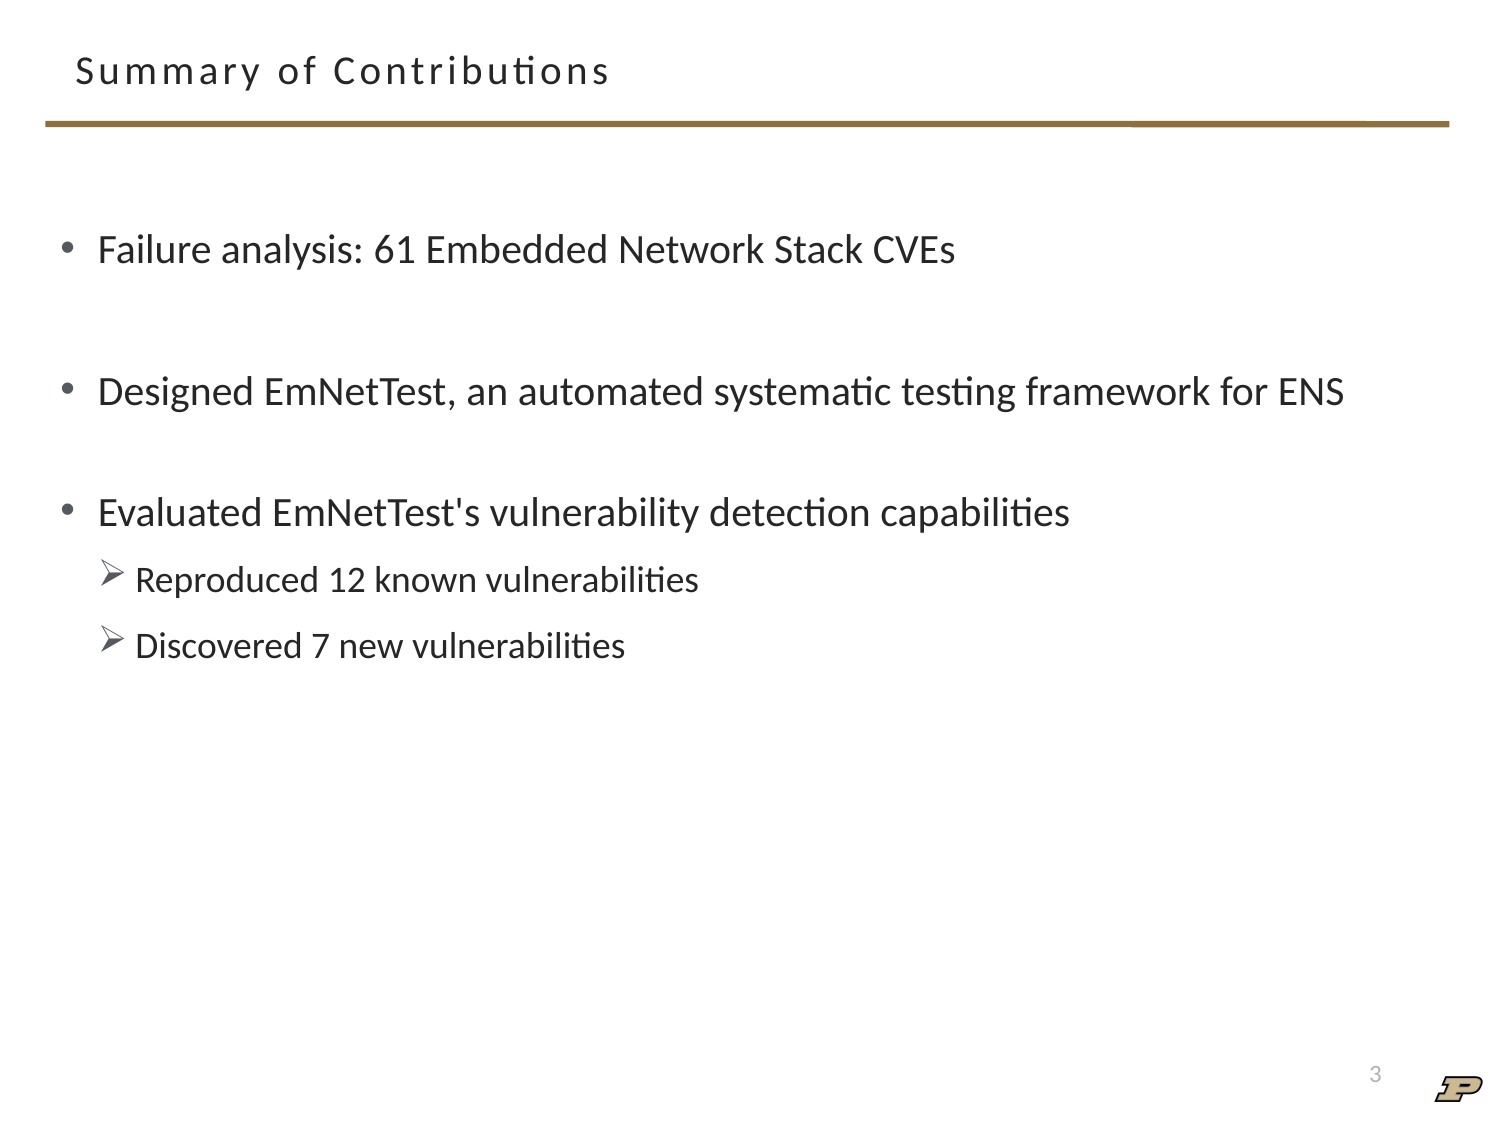

# Summary of Contributions
Failure analysis: 61 Embedded Network Stack CVEs

Designed EmNetTest, an automated systematic testing framework for ENS
Evaluated EmNetTest's vulnerability detection capabilities
Reproduced 12 known vulnerabilities
Discovered 7 new vulnerabilities
3